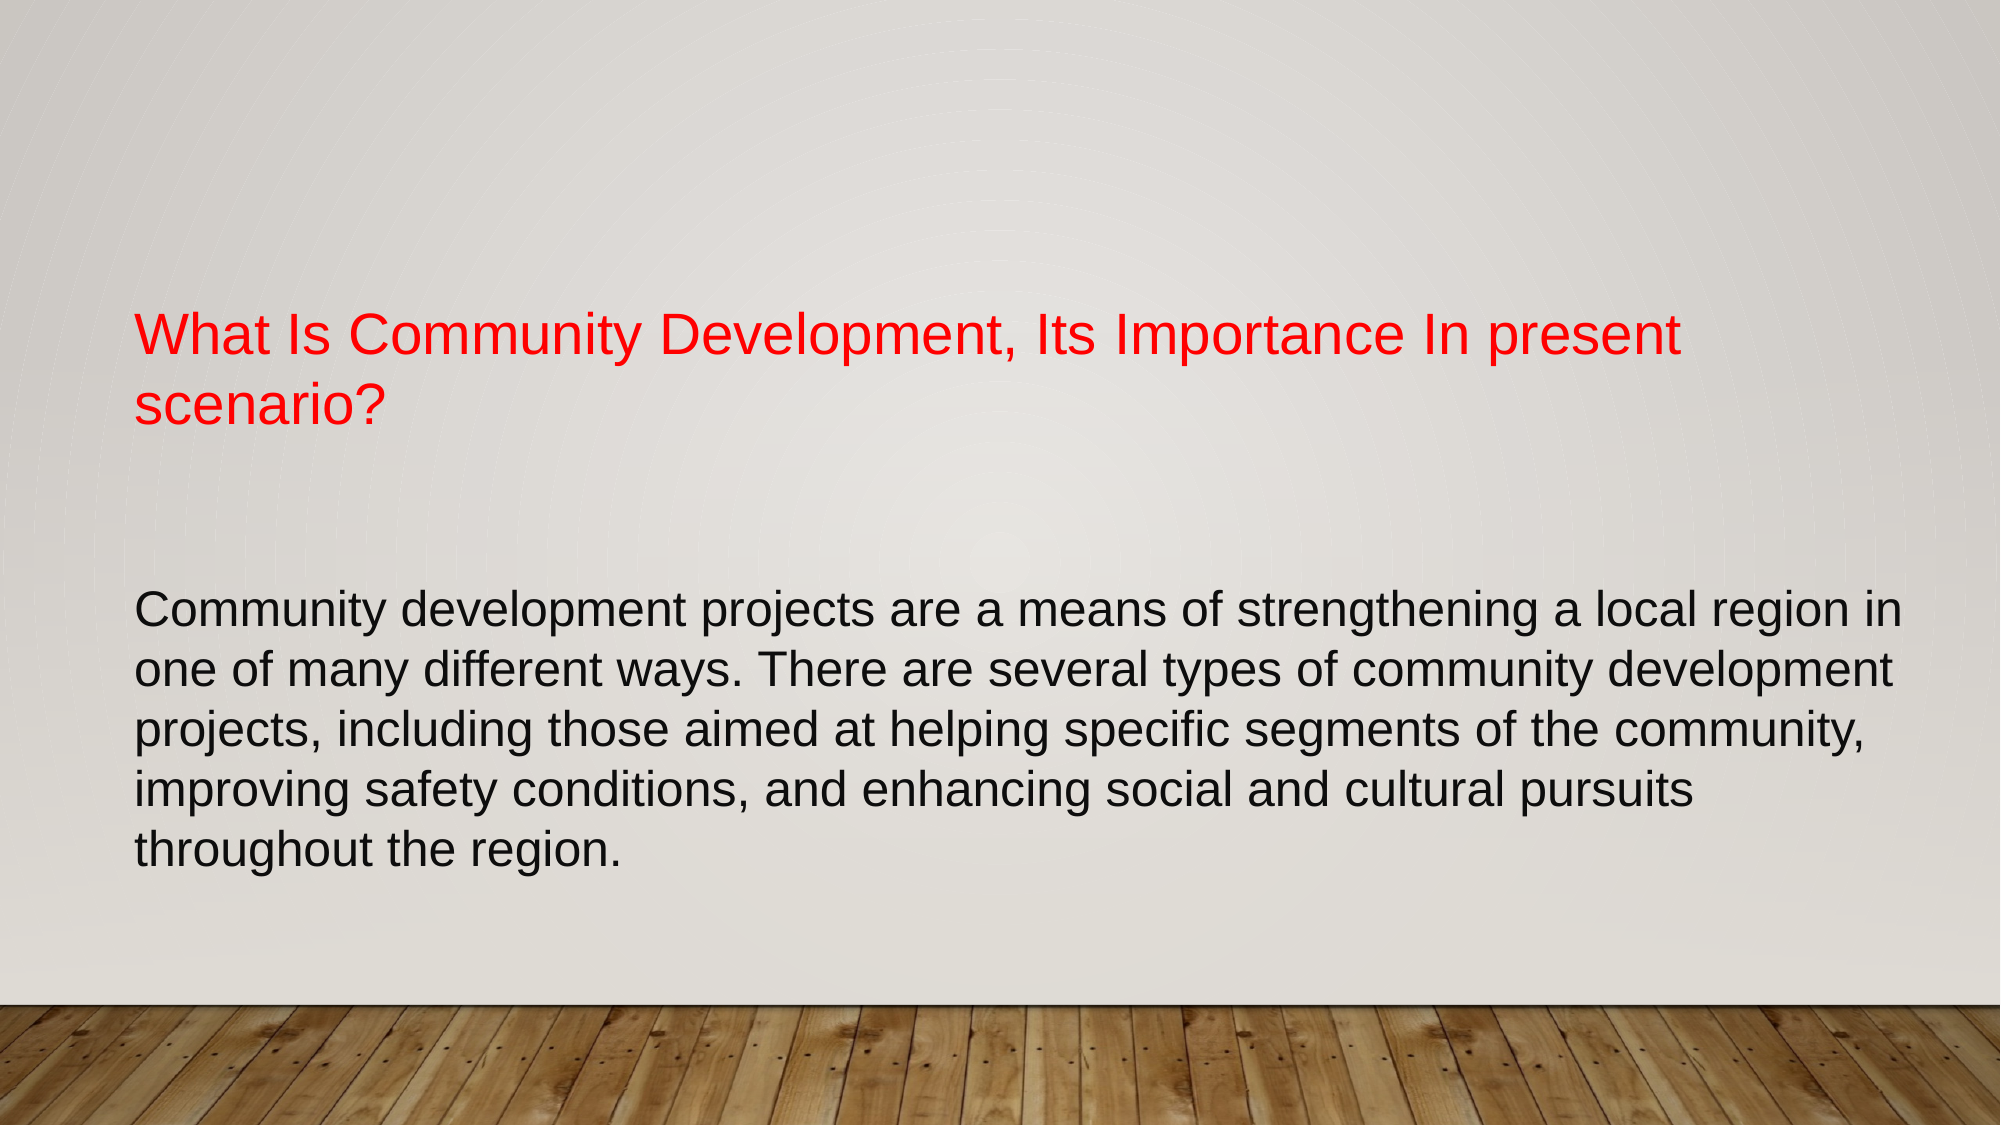

What Is Community Development, Its Importance In present scenario?

Community development projects are a means of strengthening a local region in one of many different ways. There are several types of community development projects, including those aimed at helping specific segments of the community, improving safety conditions, and enhancing social and cultural pursuits throughout the region.